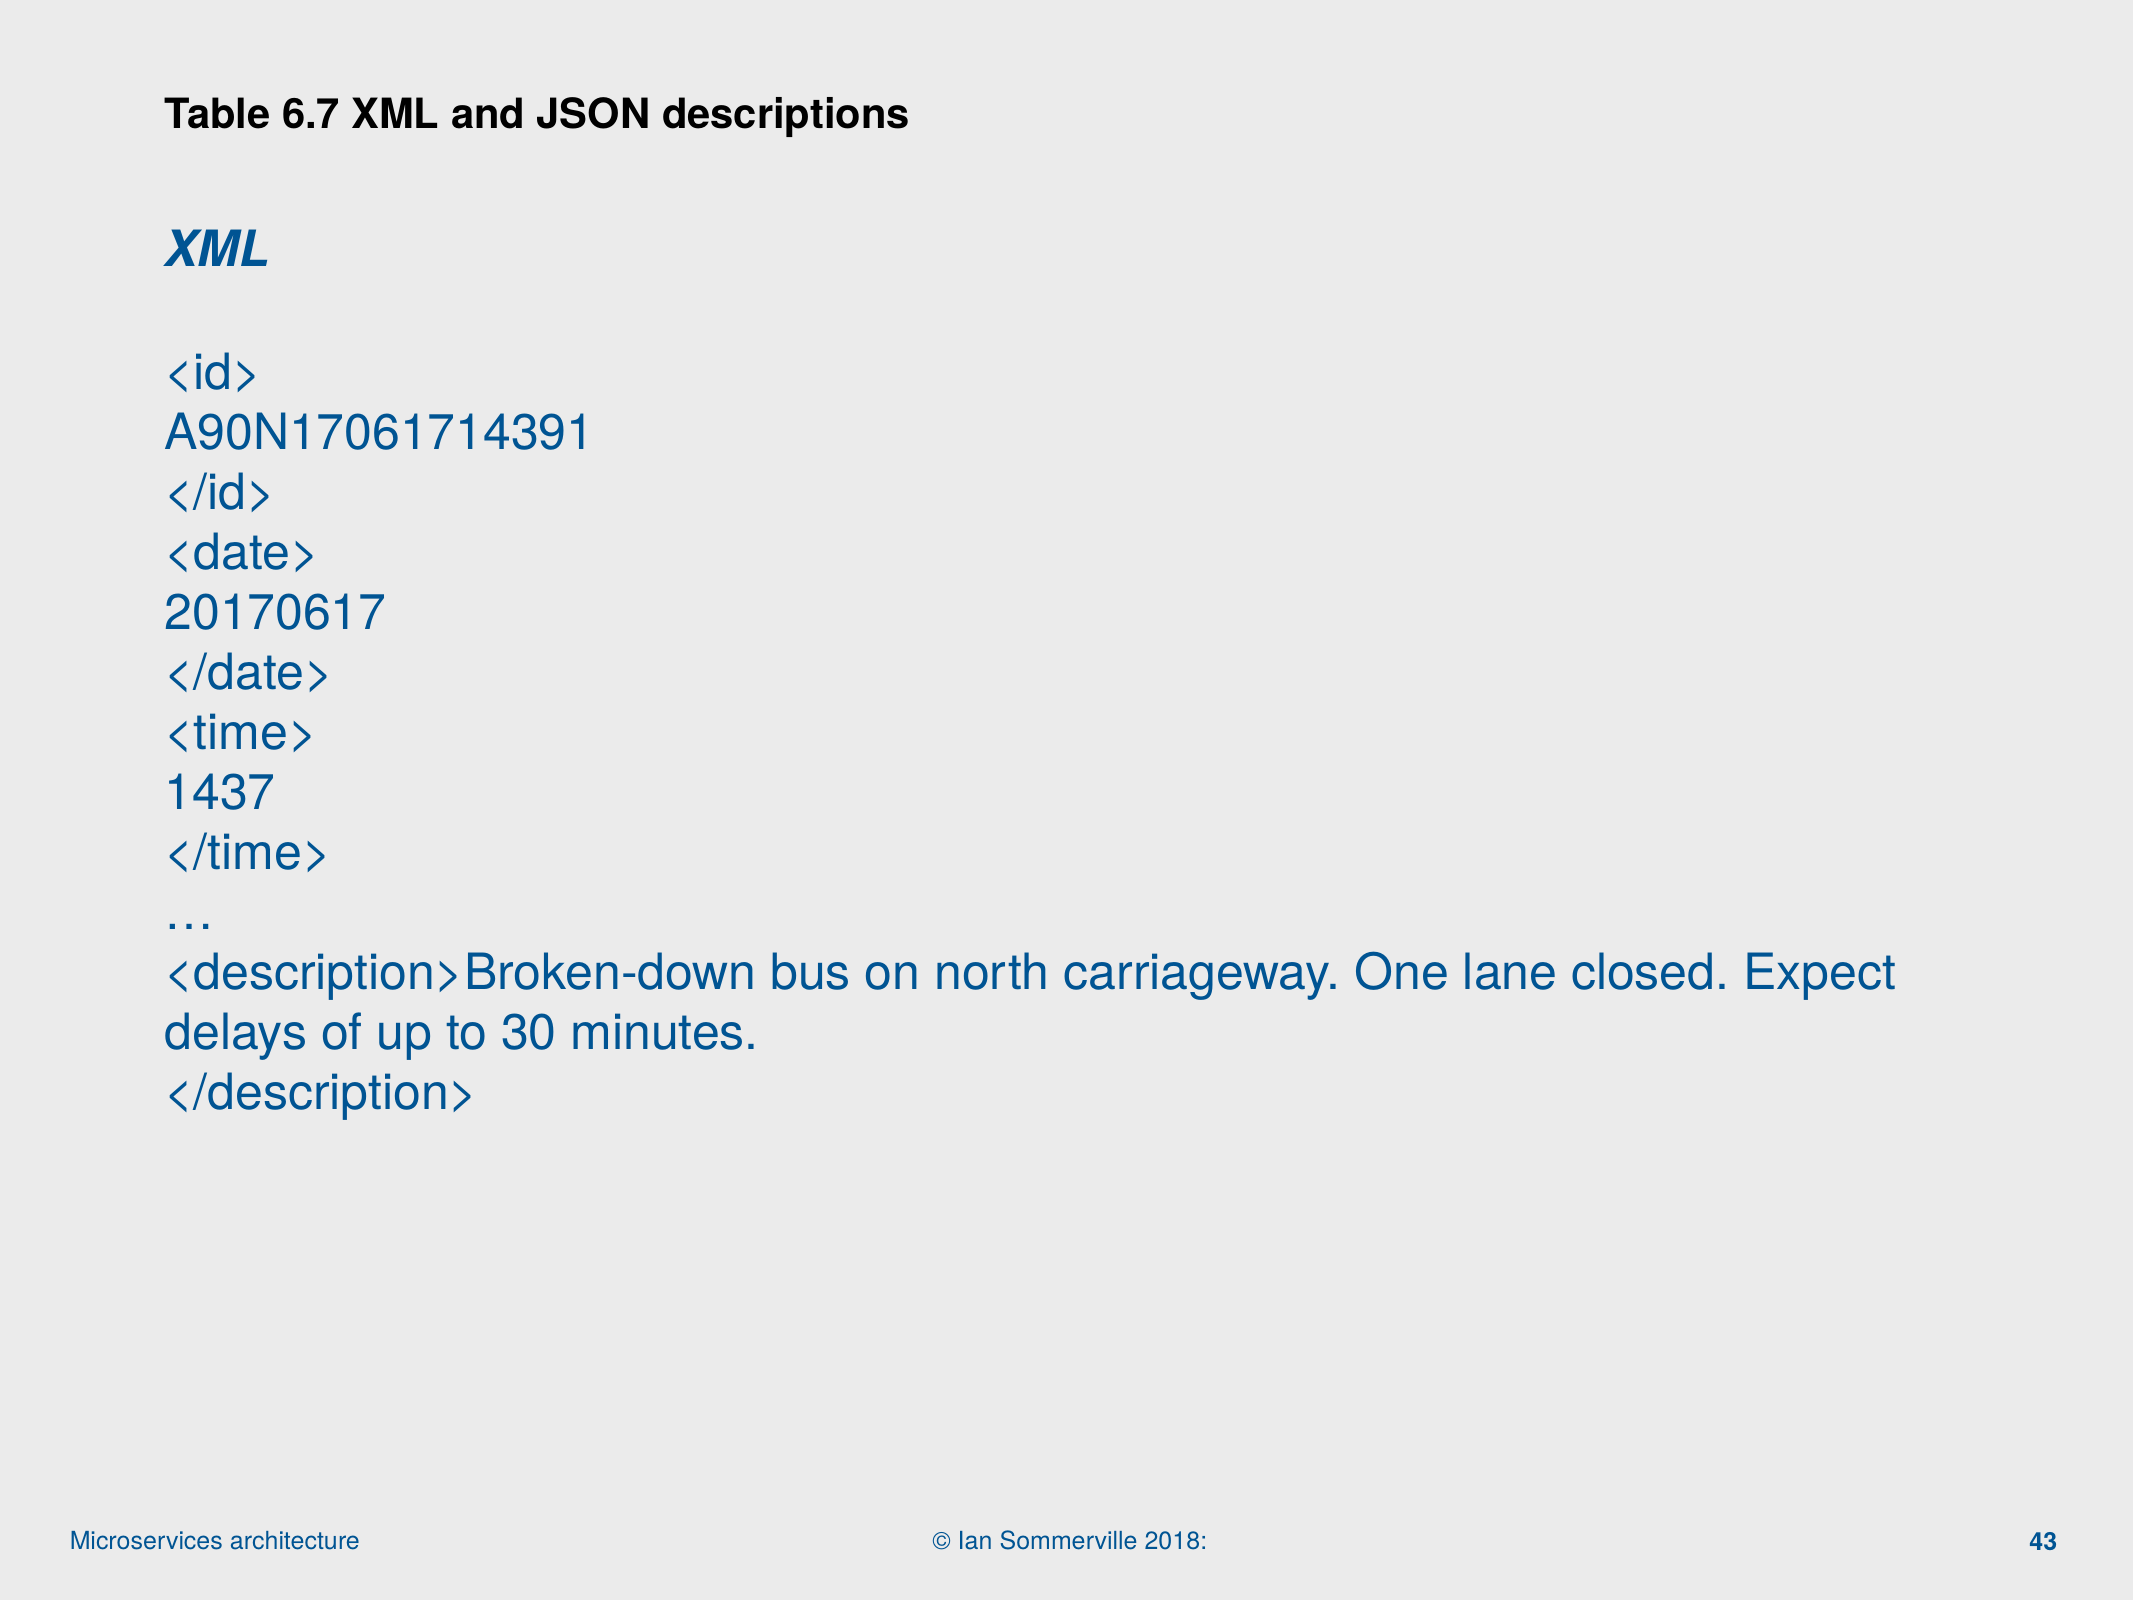

# Table 6.7 XML and JSON descriptions
XML
<id>
A90N17061714391
</id>
<date>
20170617
</date>
<time>
1437
</time>
…
<description>Broken-down bus on north carriageway. One lane closed. Expect delays of up to 30 minutes.
</description>
43